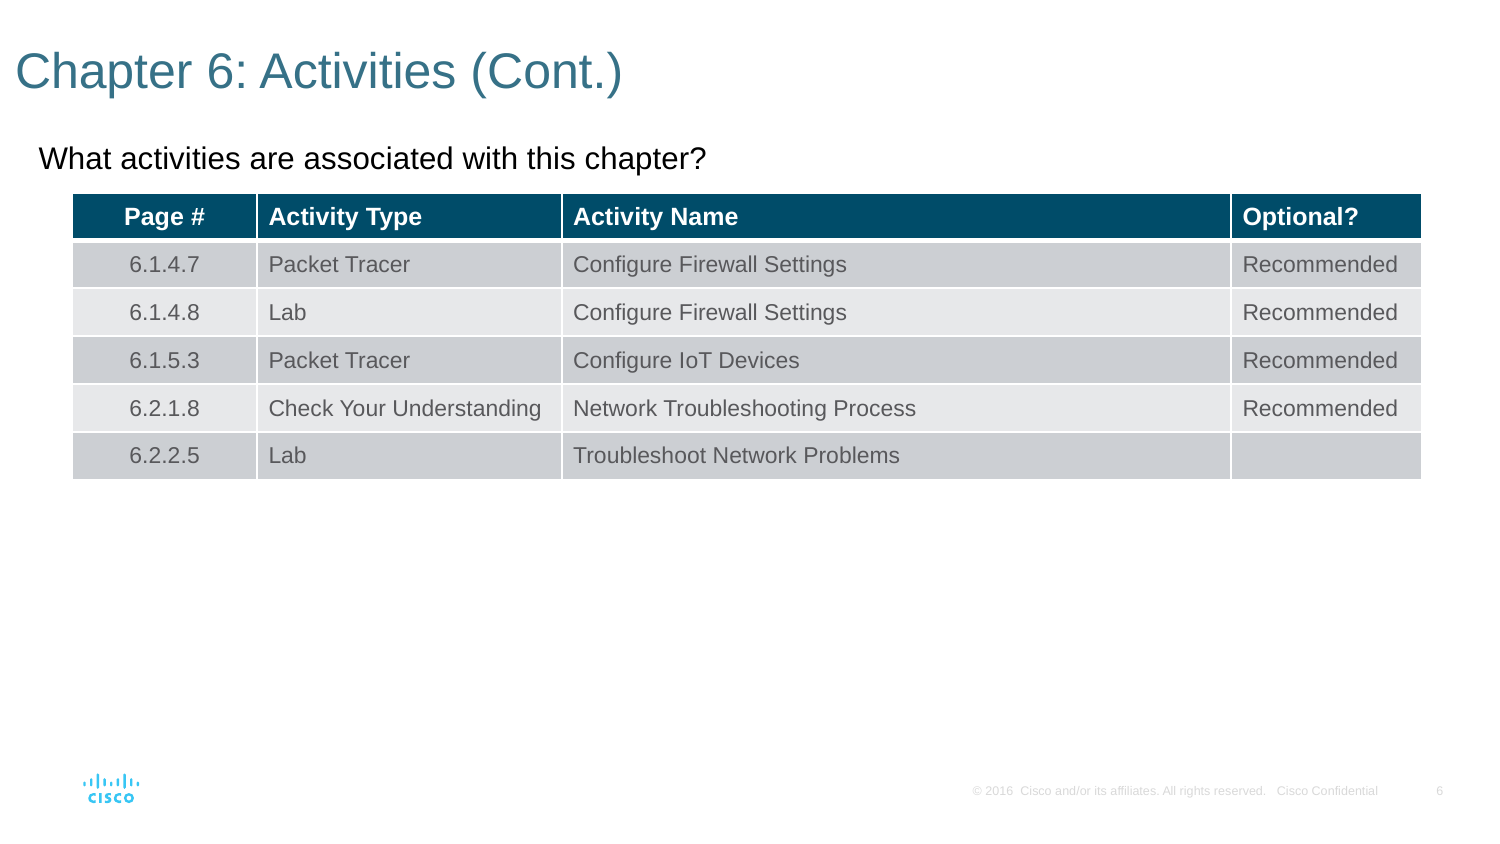

# Chapter 6: Activities (Cont.)
What activities are associated with this chapter?

| Page # | Activity Type | Activity Name | Optional? |
| --- | --- | --- | --- |
| 6.1.4.7 | Packet Tracer | Configure Firewall Settings | Recommended |
| 6.1.4.8 | Lab | Configure Firewall Settings | Recommended |
| 6.1.5.3 | Packet Tracer | Configure IoT Devices | Recommended |
| 6.2.1.8 | Check Your Understanding | Network Troubleshooting Process | Recommended |
| 6.2.2.5 | Lab | Troubleshoot Network Problems |  |